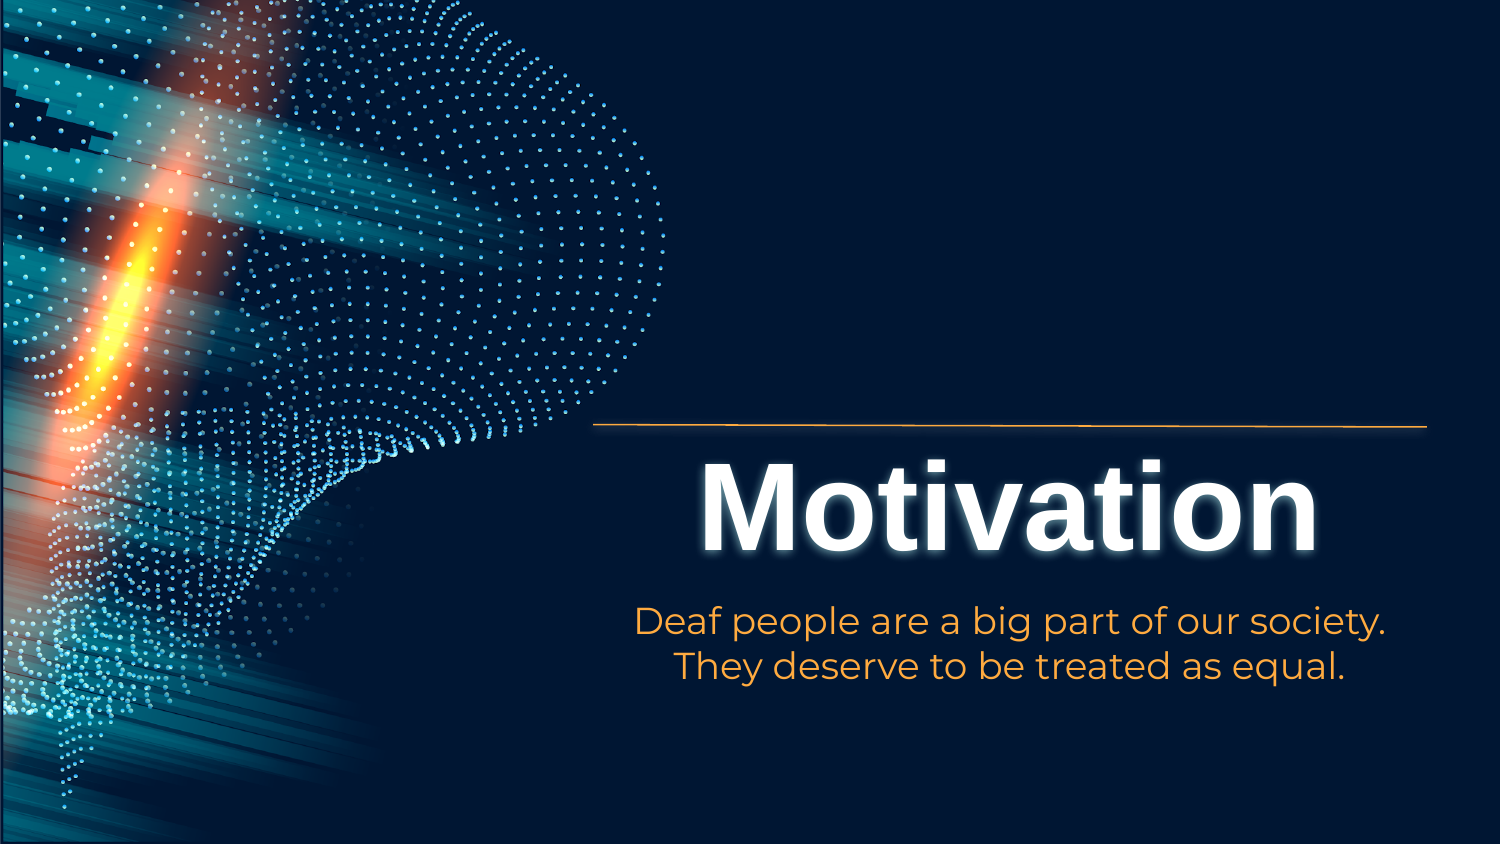

# Motivation
Deaf people are a big part of our society. They deserve to be treated as equal.